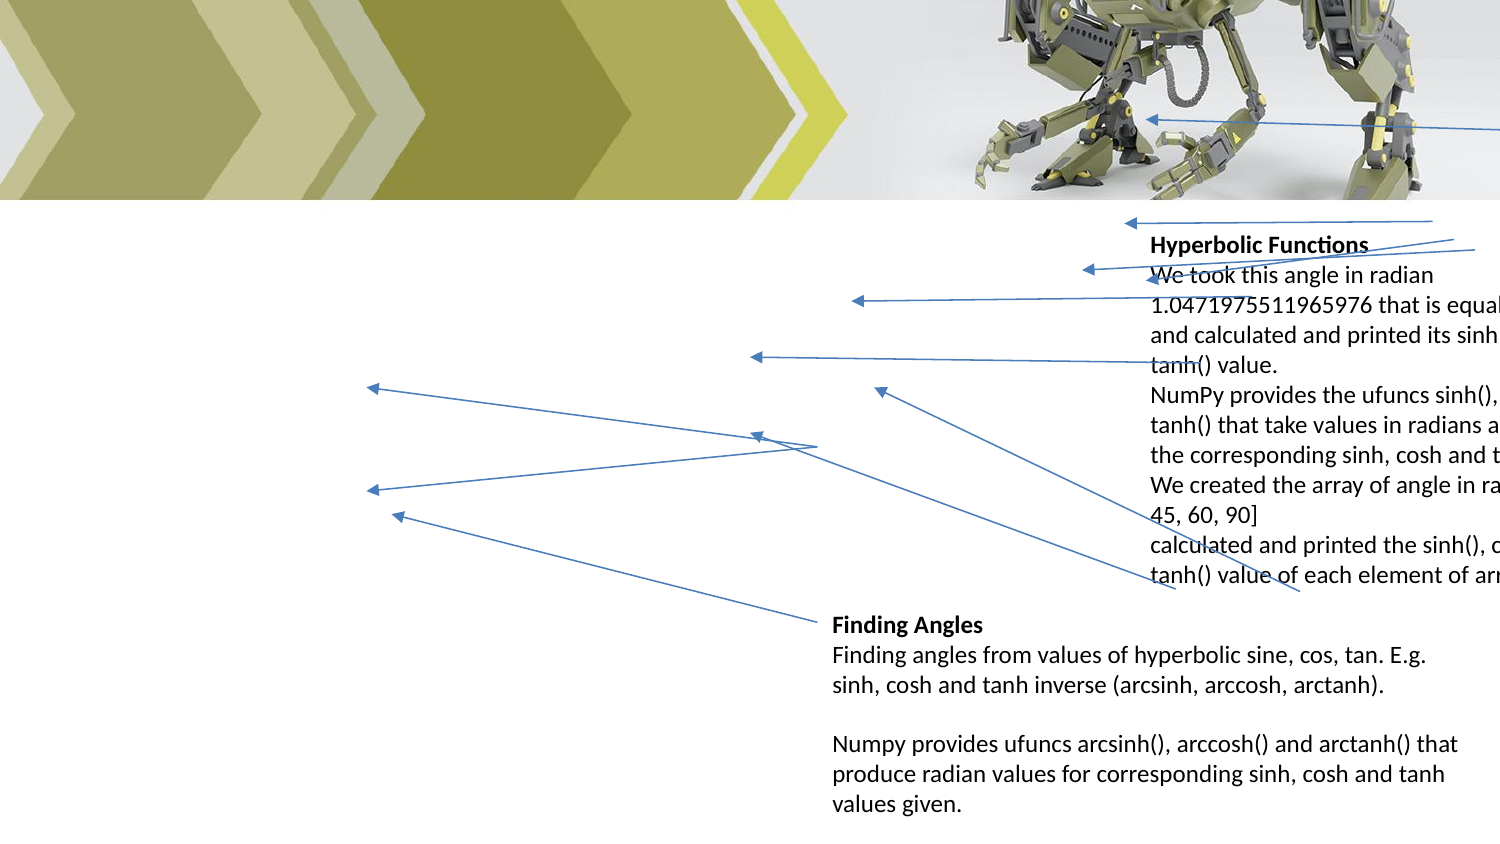

# Google Colab
Hyperbolic Functions
We took this angle in radian 1.0471975511965976 that is equal to 60 degree and calculated and printed its sinh(), cosh() and tanh() value.
NumPy provides the ufuncs sinh(), cosh() and tanh() that take values in radians and produce the corresponding sinh, cosh and tanh values.
We created the array of angle in radian. [0, 30, 45, 60, 90]
calculated and printed the sinh(), cosh() and tanh() value of each element of array.
Finding Angles
Finding angles from values of hyperbolic sine, cos, tan. E.g. sinh, cosh and tanh inverse (arcsinh, arccosh, arctanh).

Numpy provides ufuncs arcsinh(), arccosh() and arctanh() that produce radian values for corresponding sinh, cosh and tanh values given.